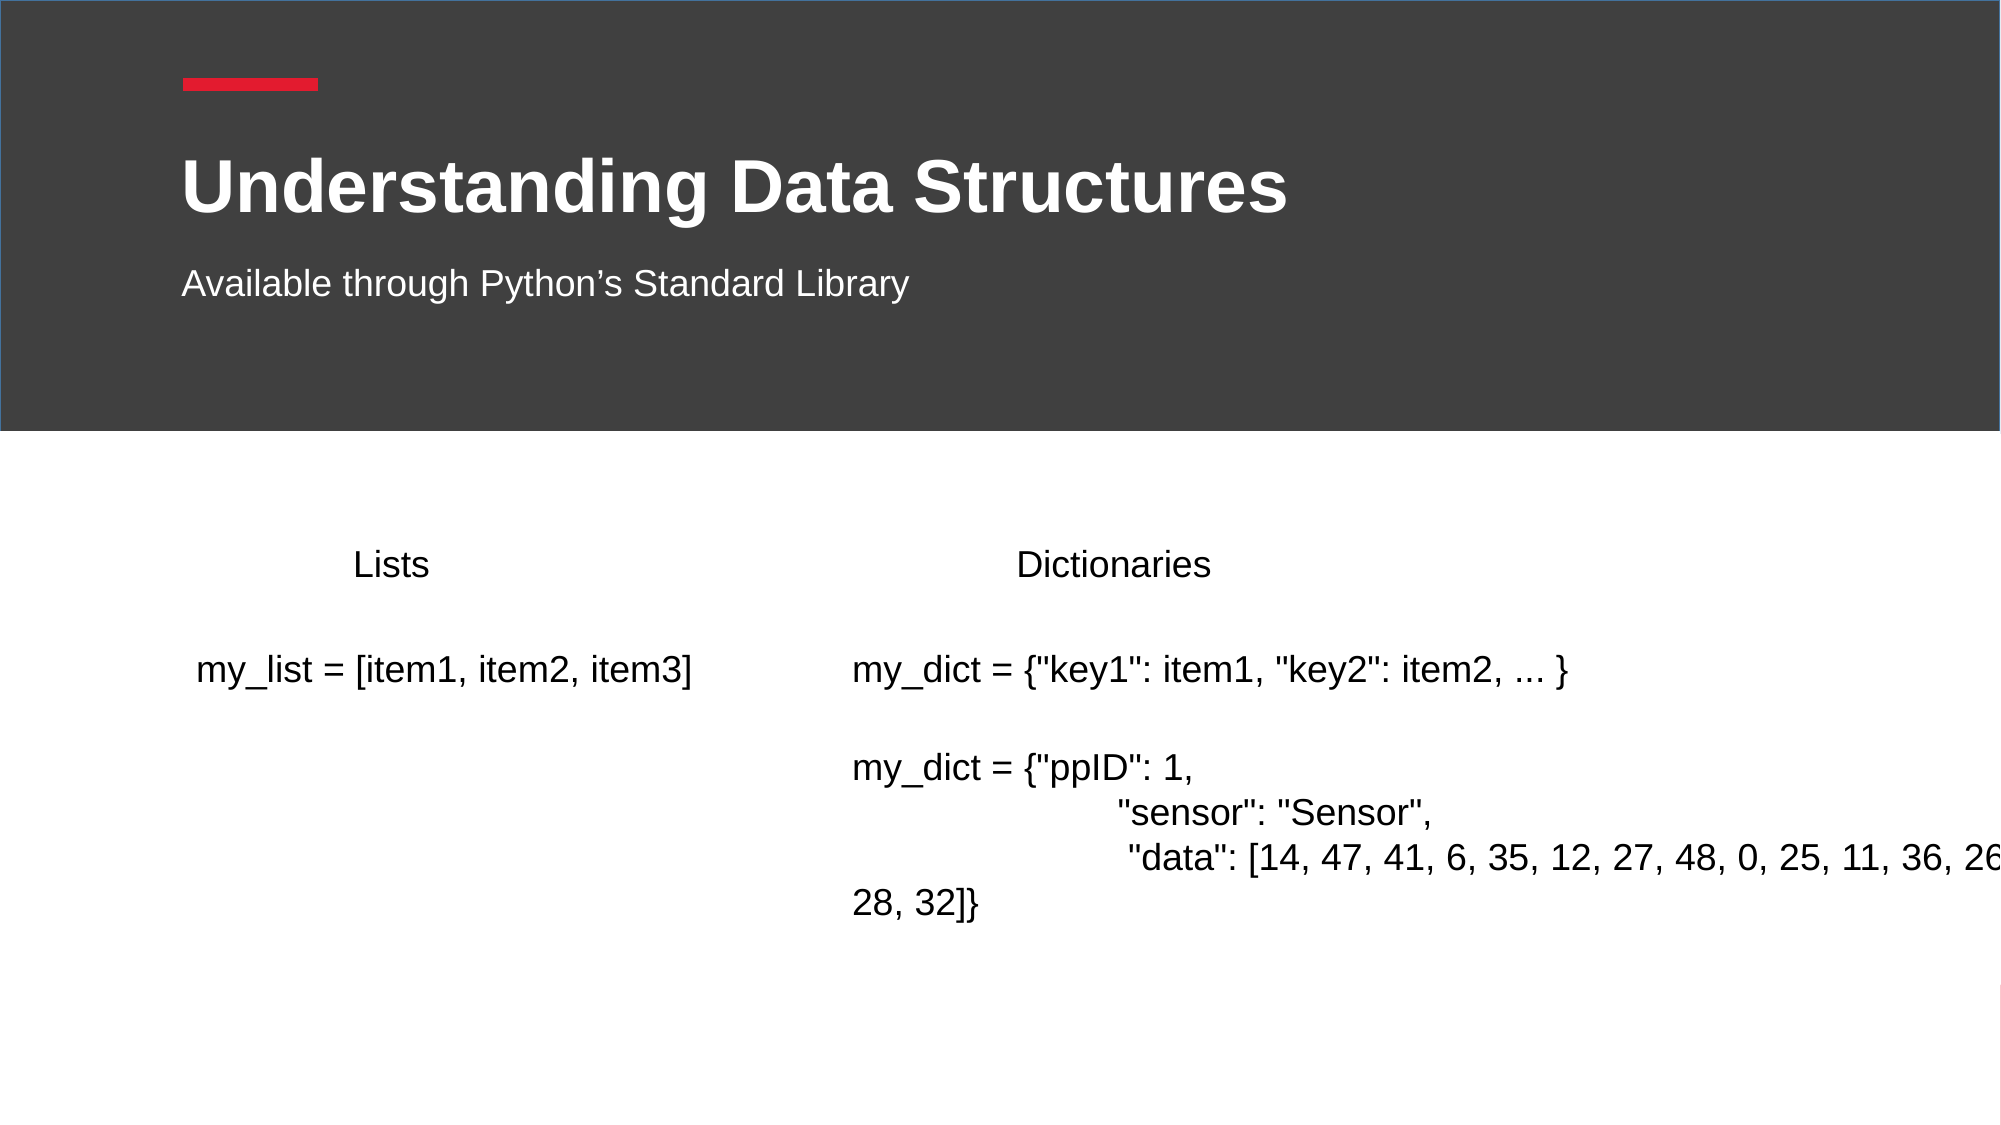

# Understanding Data Structures
Available through Python’s Standard Library

Lists
Dictionaries
my_list = [item1, item2, item3]
my_dict = {"key1": item1, "key2": item2, ... }
my_dict = {"ppID": 1,
	           "sensor": "Sensor",
 	            "data": [14, 47, 41, 6, 35, 12, 27, 48, 0, 25, 11, 36, 26, 28, 32]}